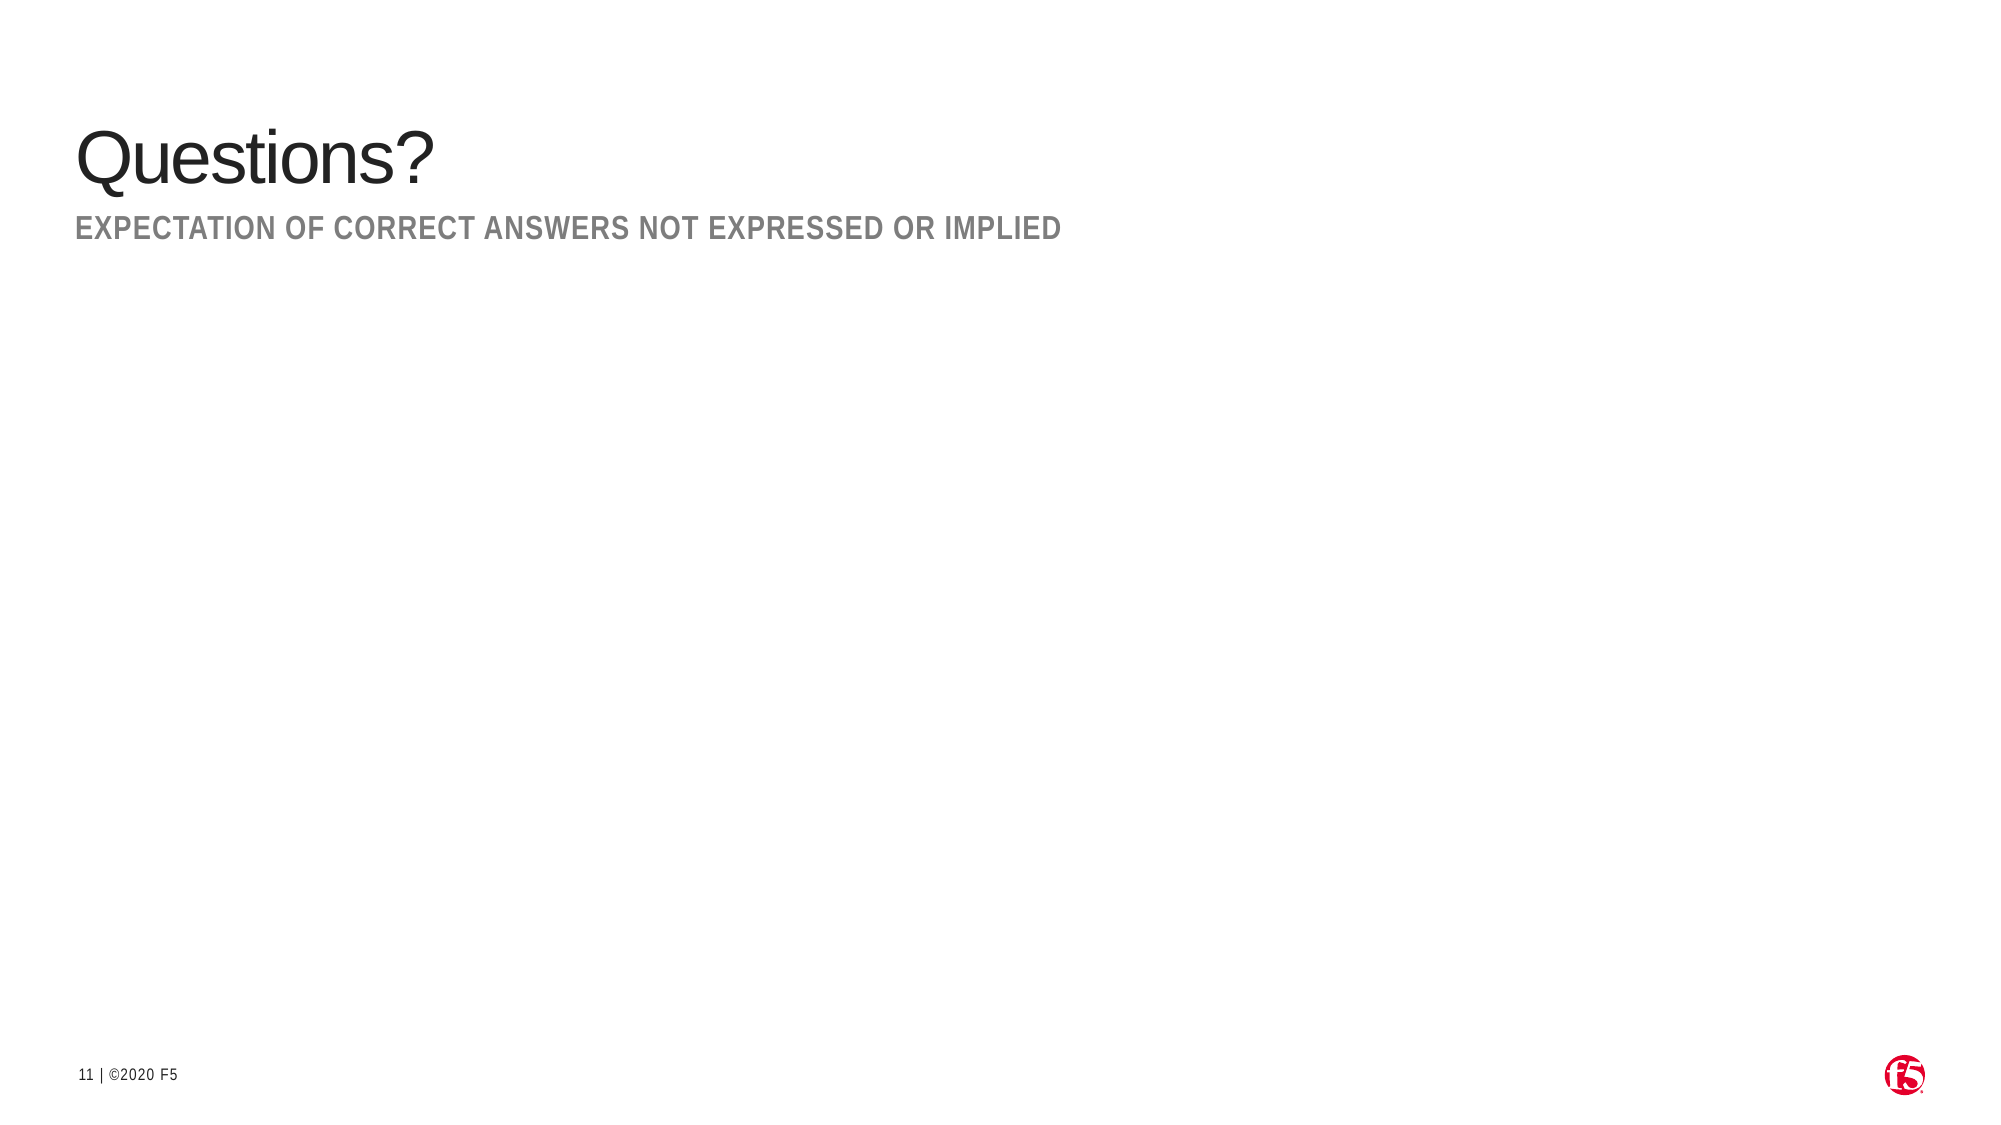

# Questions?
Expectation of Correct answers not expressed or implied